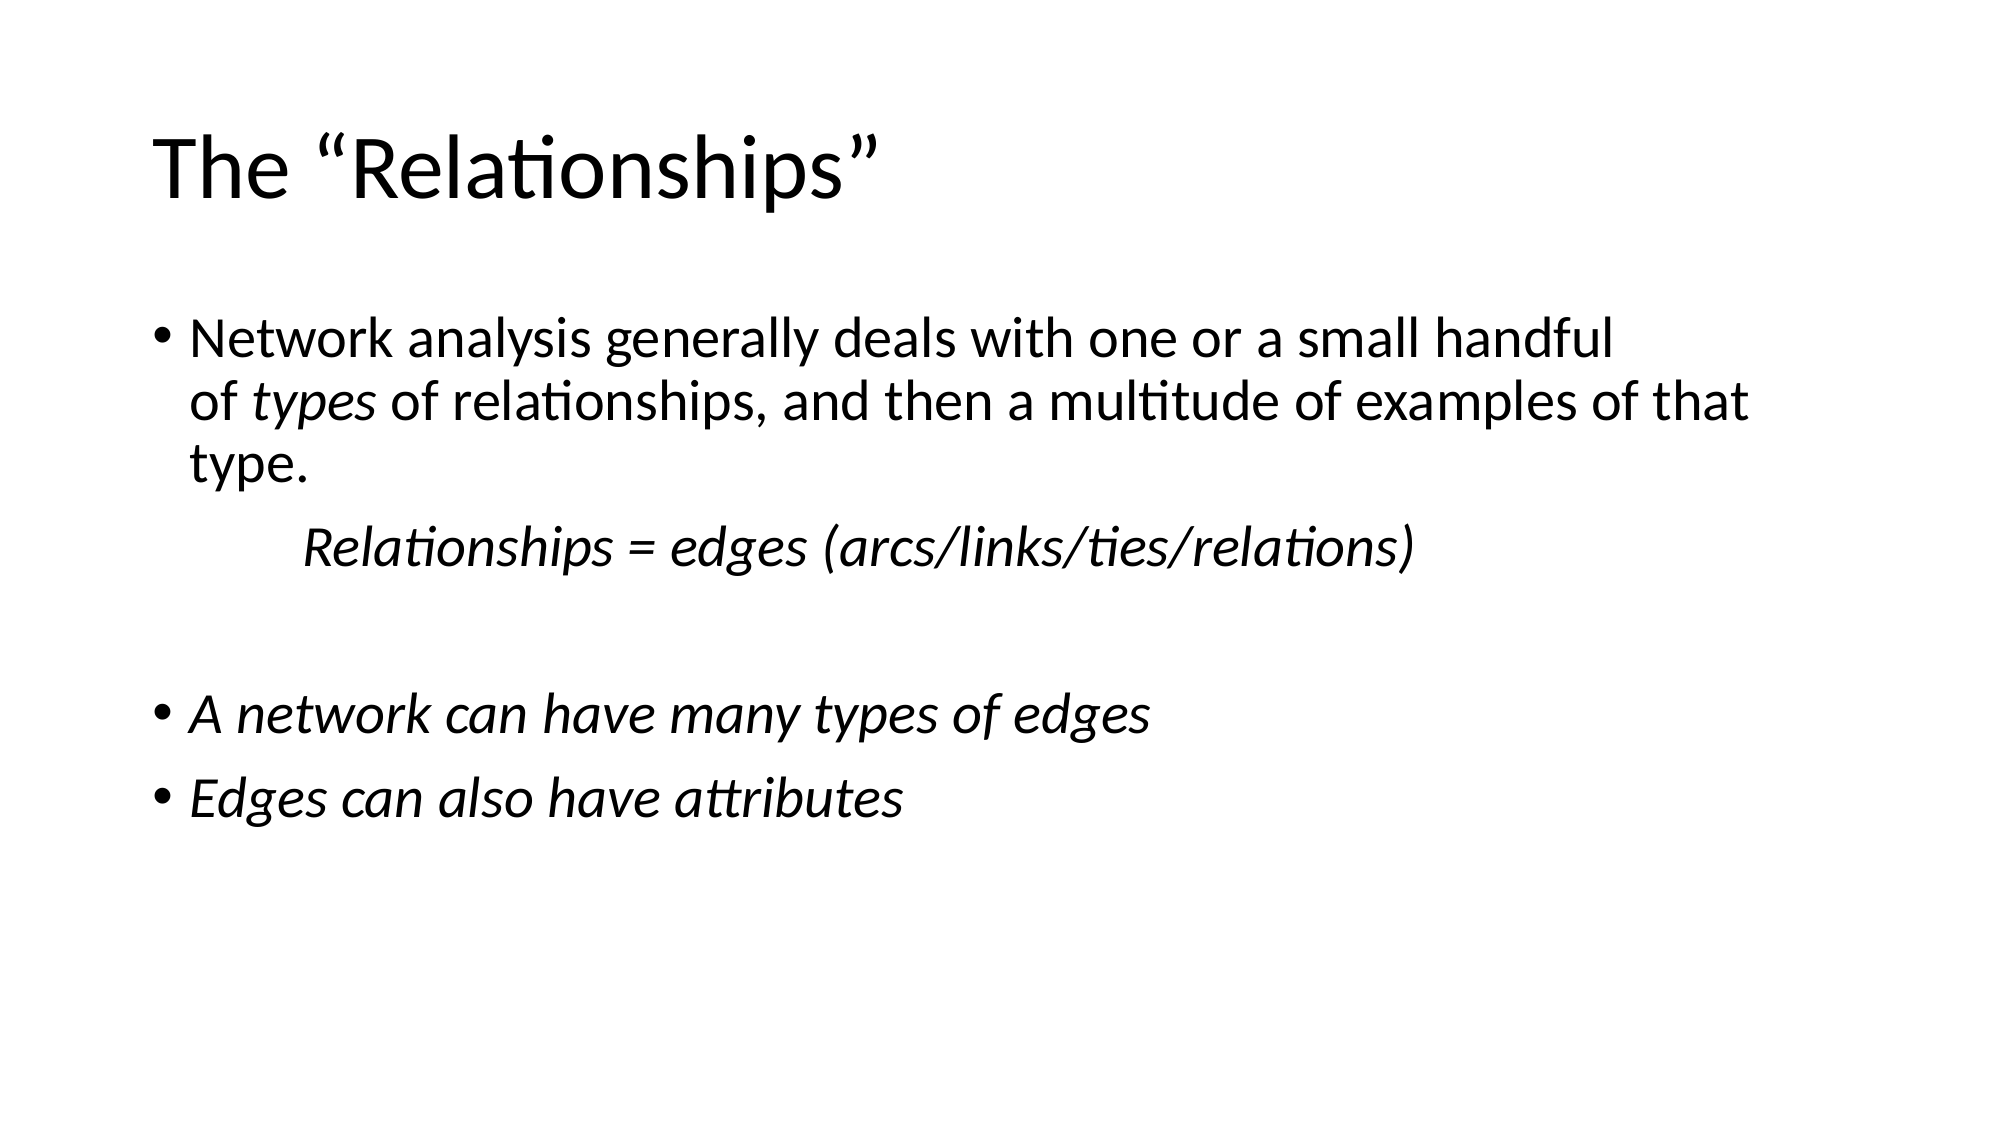

# The “Relationships”
Network analysis generally deals with one or a small handful of types of relationships, and then a multitude of examples of that type.
	Relationships = edges (arcs/links/ties/relations)

A network can have many types of edges
Edges can also have attributes